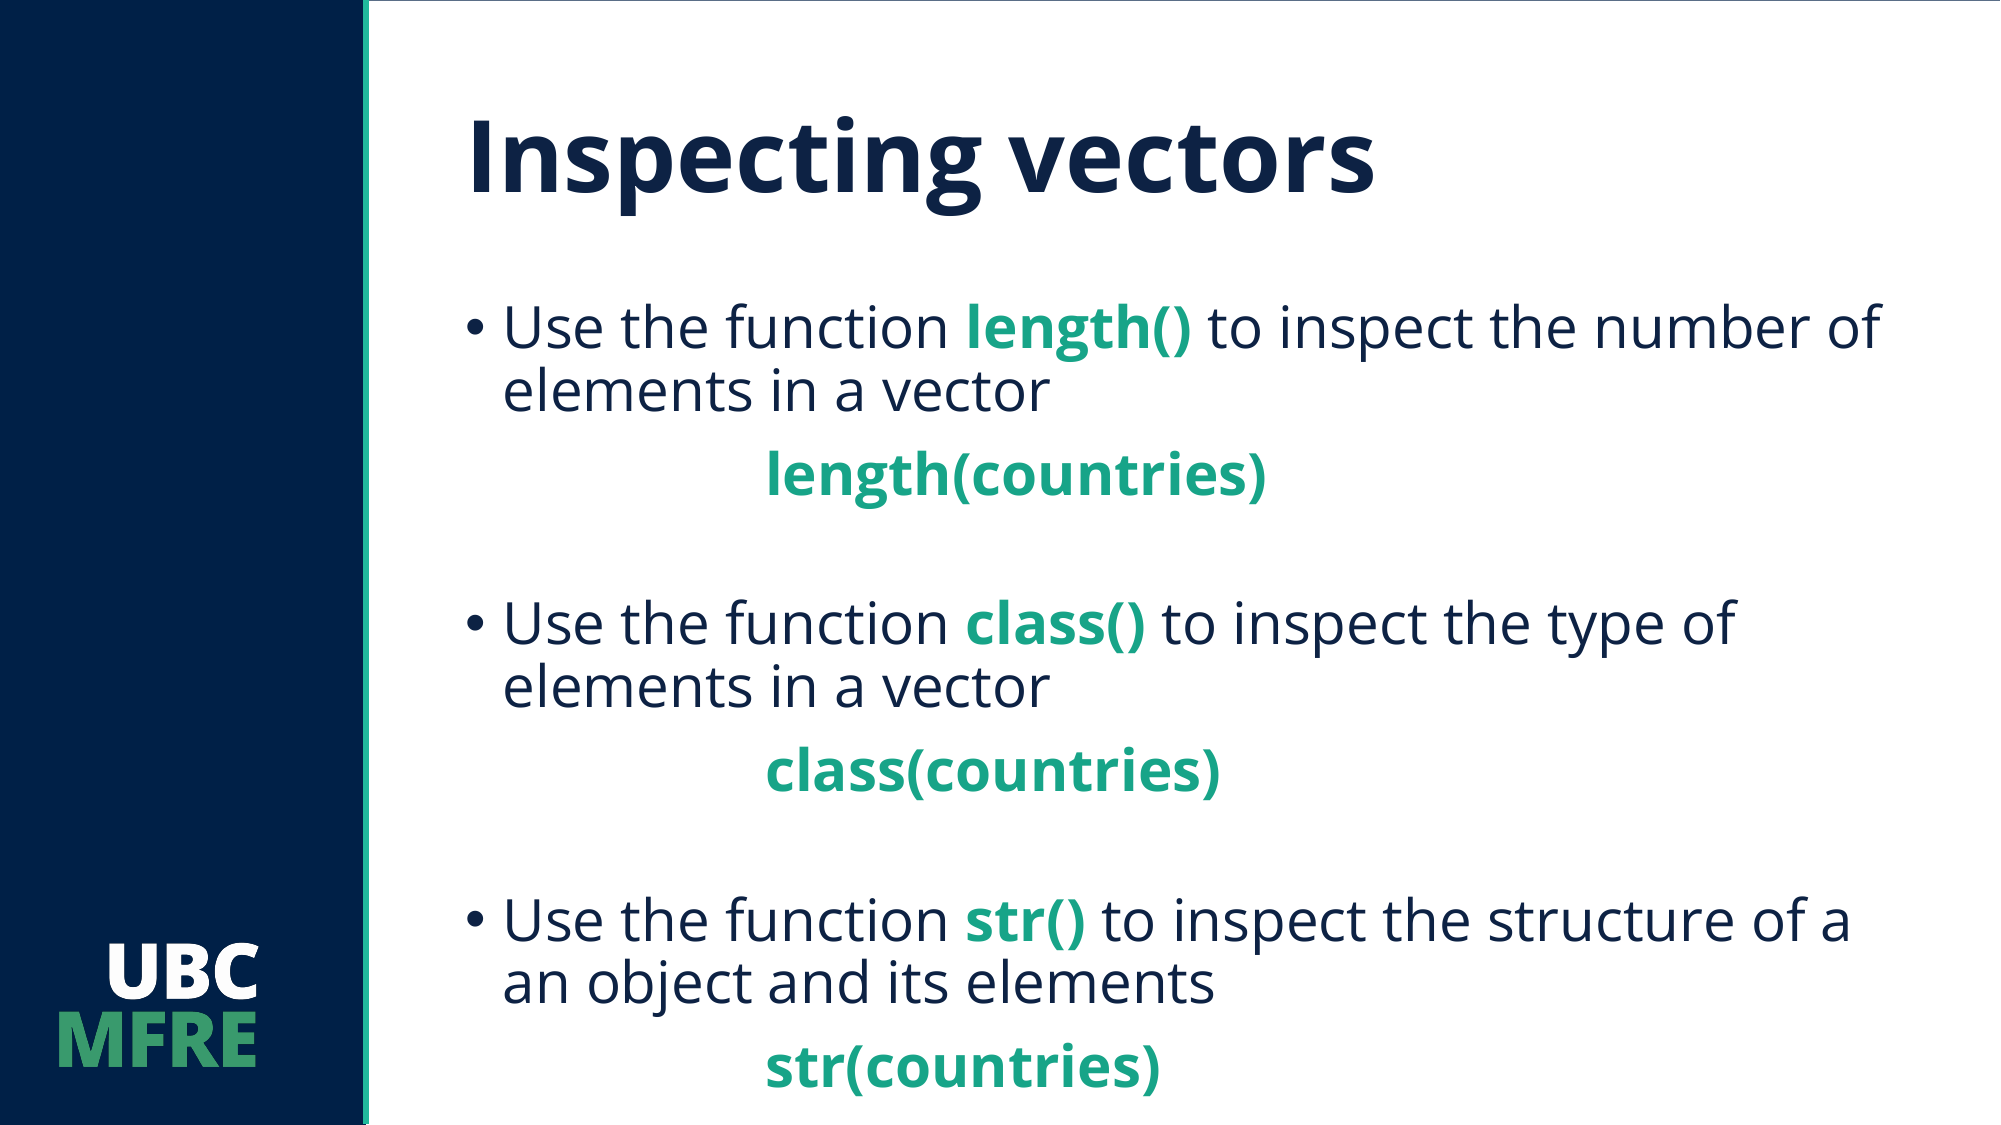

# Inspecting vectors
Use the function length() to inspect the number of elements in a vector
		length(countries)

Use the function class() to inspect the type of elements in a vector
		class(countries)

Use the function str() to inspect the structure of a an object and its elements
		str(countries)